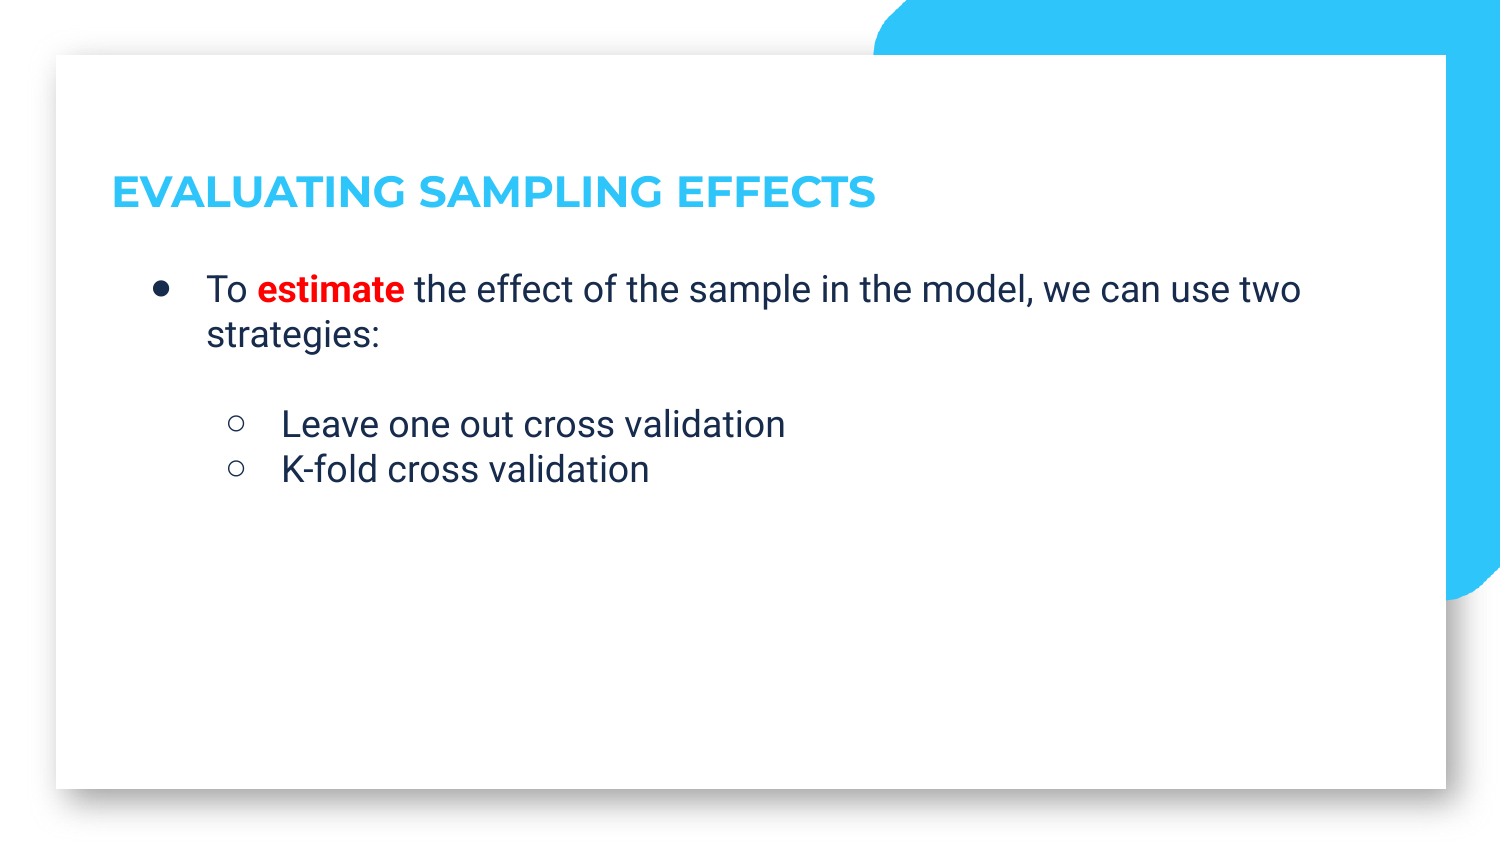

EVALUATING SAMPLING EFFECTS
To estimate the effect of the sample in the model, we can use two strategies:

Leave one out cross validation
K-fold cross validation